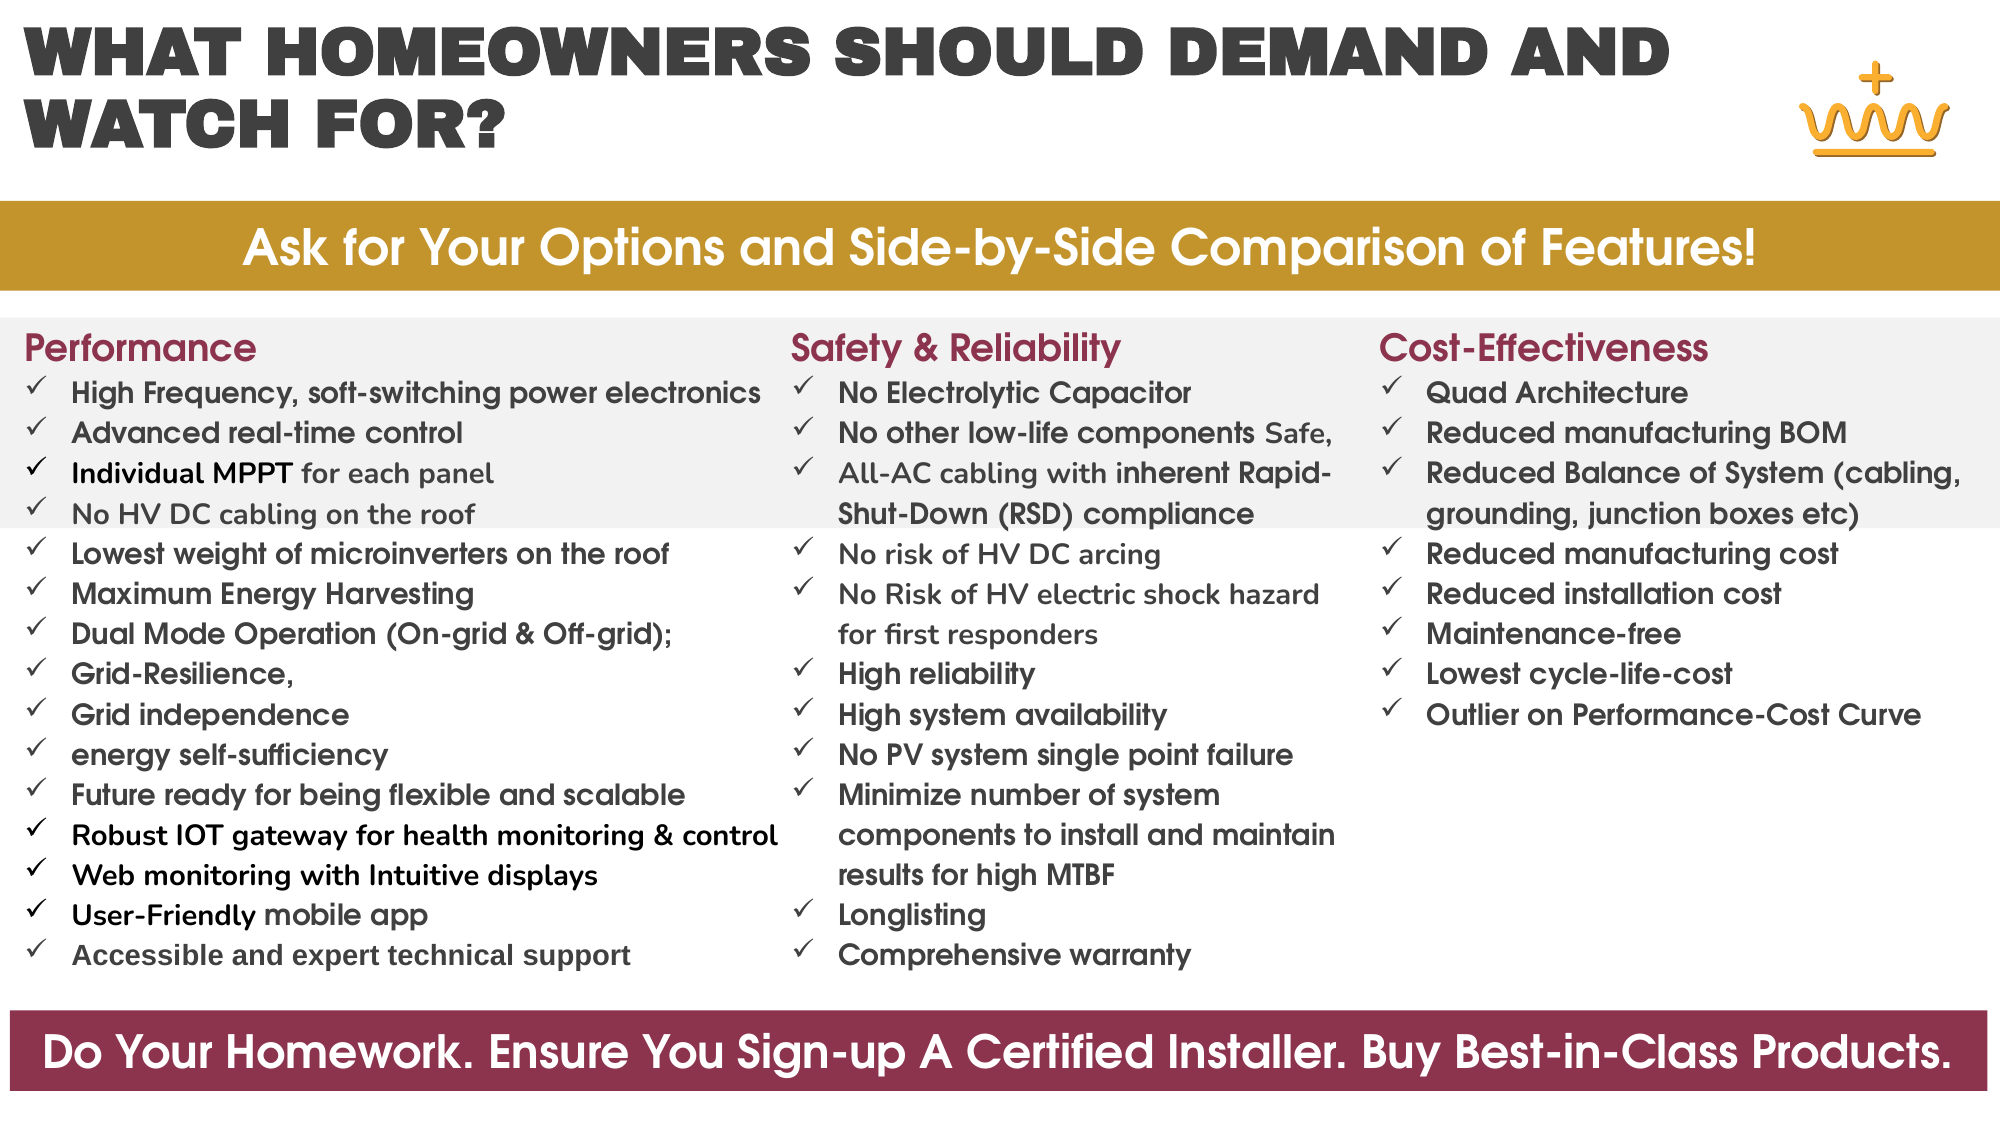

# What homeowners should demand and watch for?
Ask for Your Options and Side-by-Side Comparison of Features!

Performance
High Frequency, soft-switching power electronics
Advanced real-time control
Individual MPPT for each panel
No HV DC cabling on the roof
Lowest weight of microinverters on the roof
Maximum Energy Harvesting
Dual Mode Operation (On-grid & Off-grid);
Grid-Resilience,
Grid independence
energy self-sufficiency
Future ready for being flexible and scalable
Robust IOT gateway for health monitoring & control
Web monitoring with Intuitive displays
User-Friendly mobile app
Accessible and expert technical support

Safety & Reliability
No Electrolytic Capacitor
No other low-life components Safe,
All-AC cabling with inherent Rapid-Shut-Down (RSD) compliance
No risk of HV DC arcing
No Risk of HV electric shock hazard for first responders
High reliability
High system availability
No PV system single point failure
Minimize number of system components to install and maintain results for high MTBF
Longlisting
Comprehensive warranty

Cost-Effectiveness
Quad Architecture
Reduced manufacturing BOM
Reduced Balance of System (cabling, grounding, junction boxes etc)
Reduced manufacturing cost
Reduced installation cost
Maintenance-free
Lowest cycle-life-cost
Outlier on Performance-Cost Curve
Do Your Homework. Ensure You Sign-up A Certified Installer. Buy Best-in-Class Products.